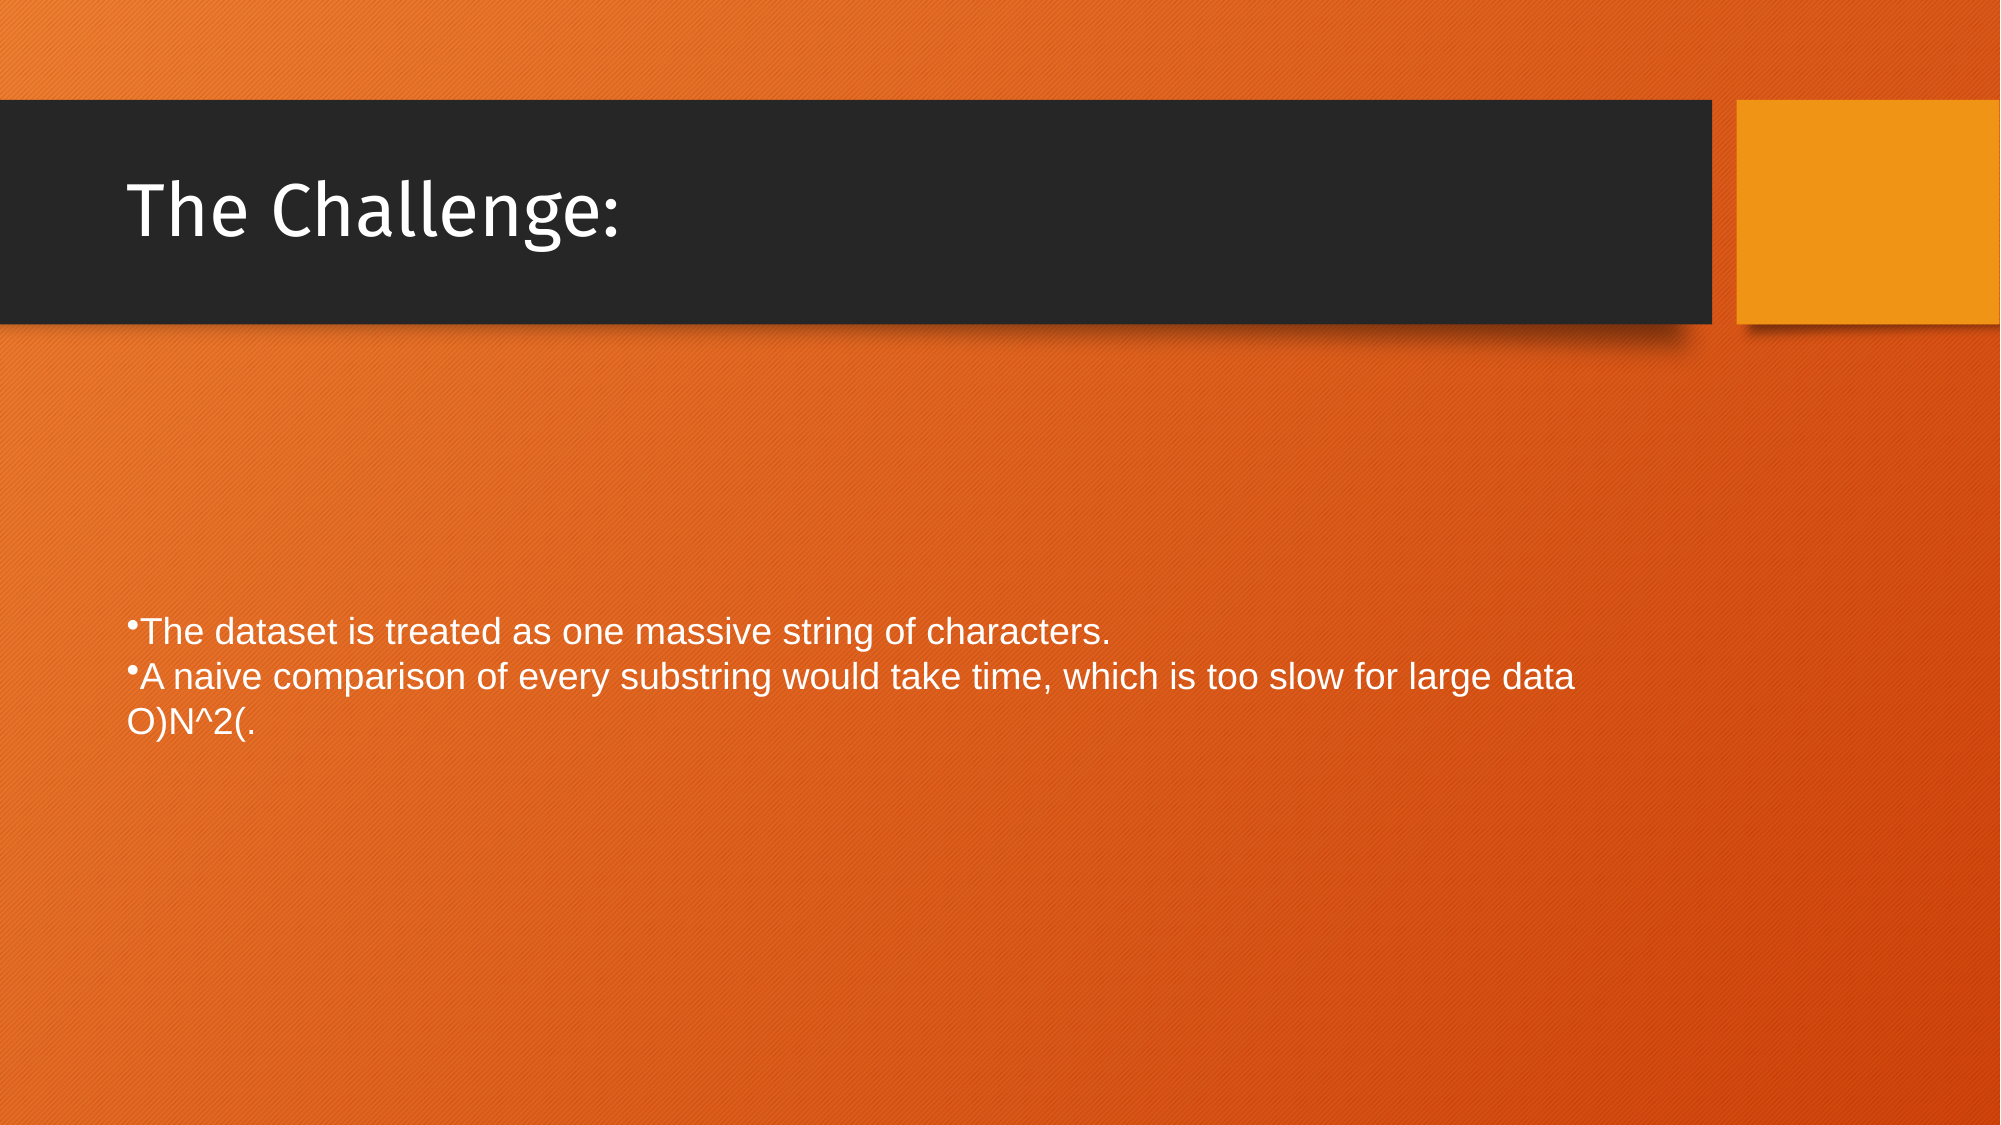

# The Challenge:
The dataset is treated as one massive string of characters.
A naive comparison of every substring would take time, which is too slow for large data O)N^2(.